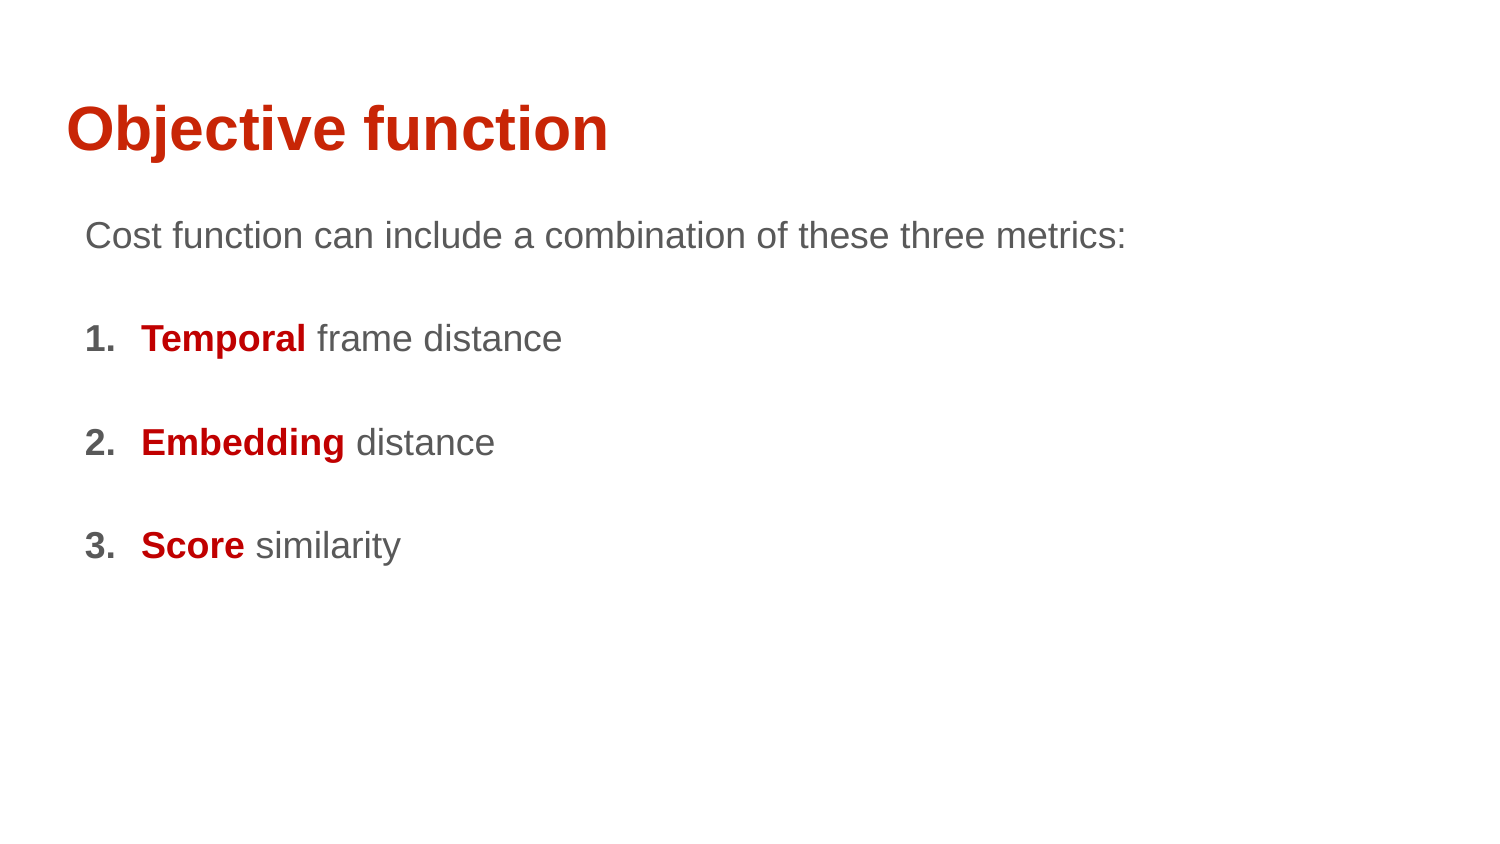

# Objective function
Cost function can include a combination of these three metrics:

Temporal frame distance
Embedding distance
Score similarity